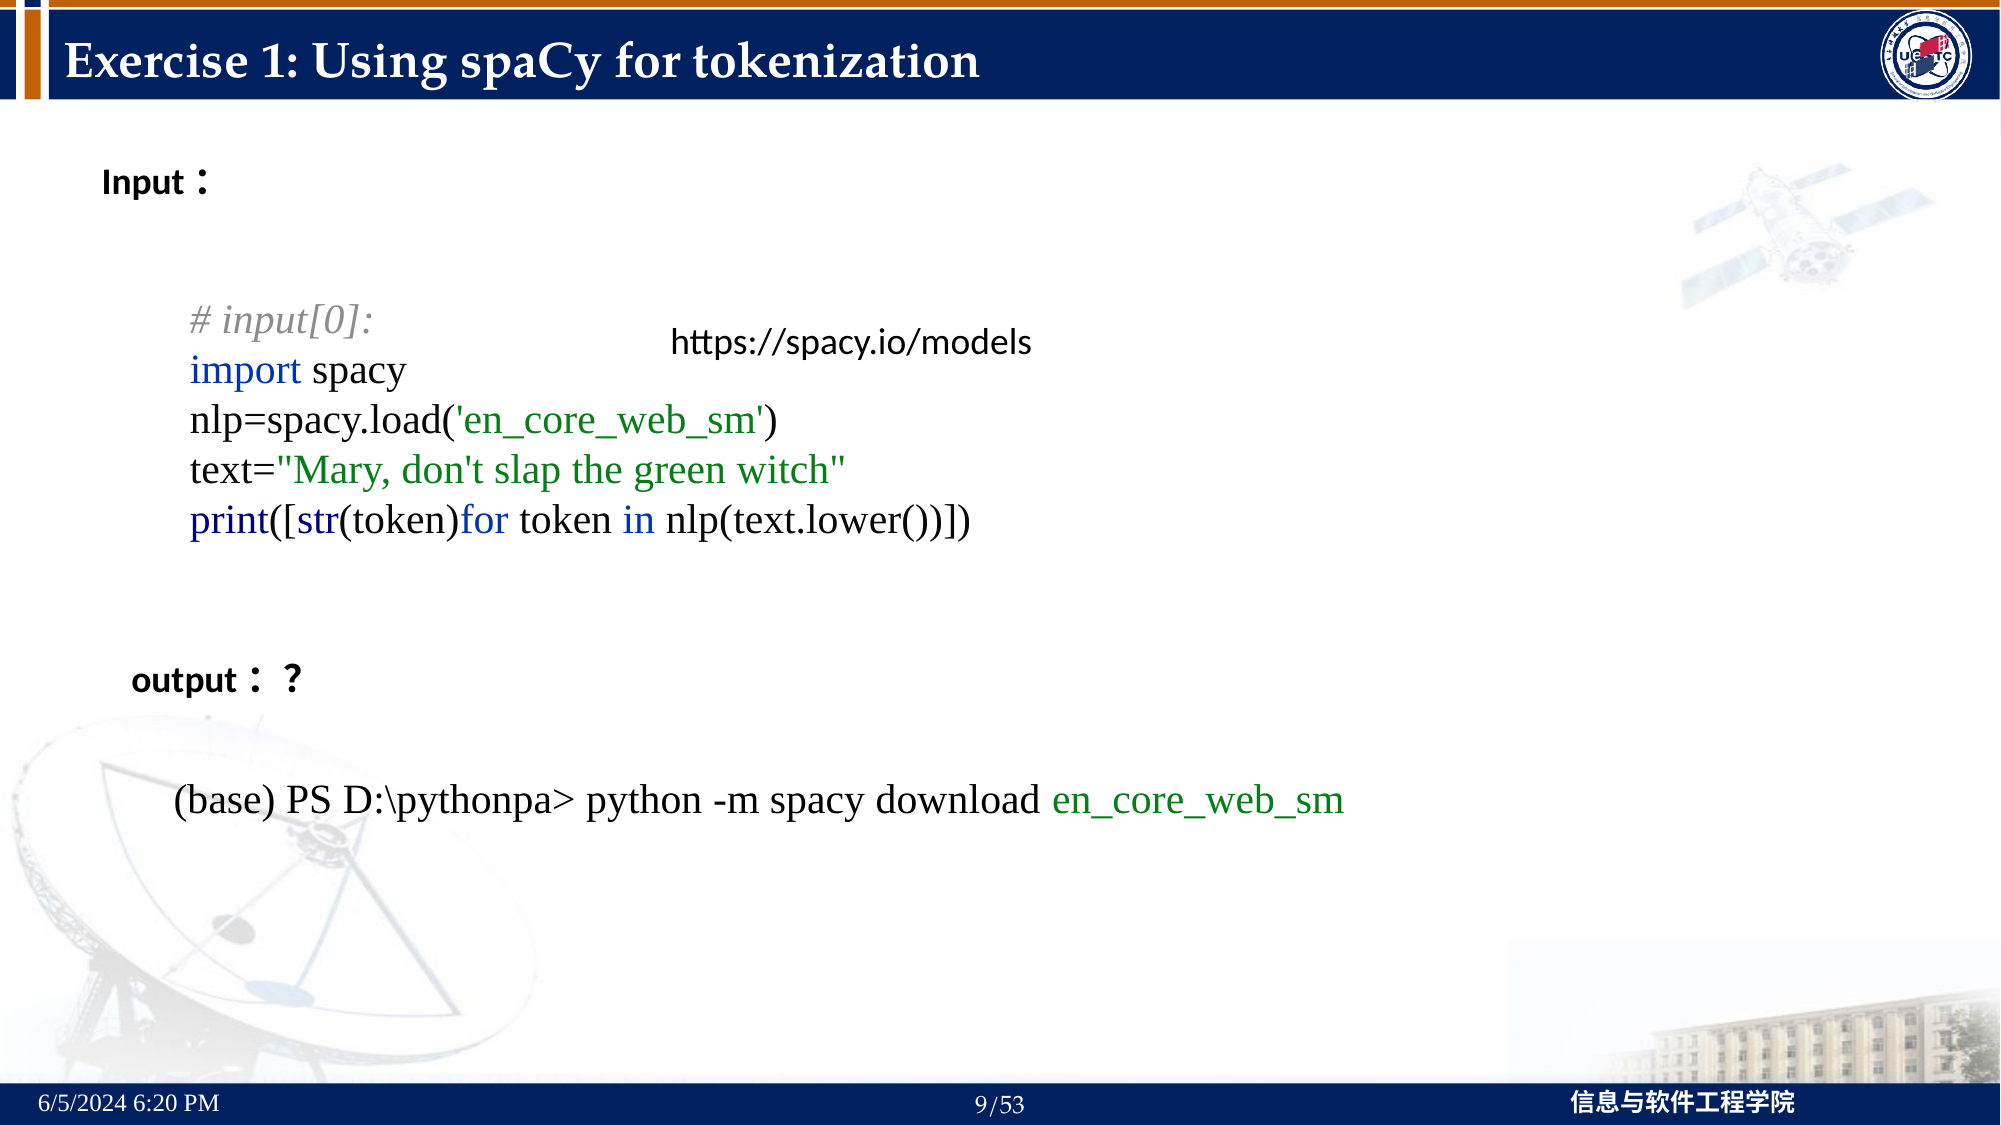

# Exercise 1: Using spaCy for tokenization
Input：
# input[0]: import spacy nlp=spacy.load('en_core_web_sm') text="Mary, don't slap the green witch" print([str(token)for token in nlp(text.lower())])
https://spacy.io/models
output：？
(base) PS D:\pythonpa> python -m spacy download en_core_web_sm